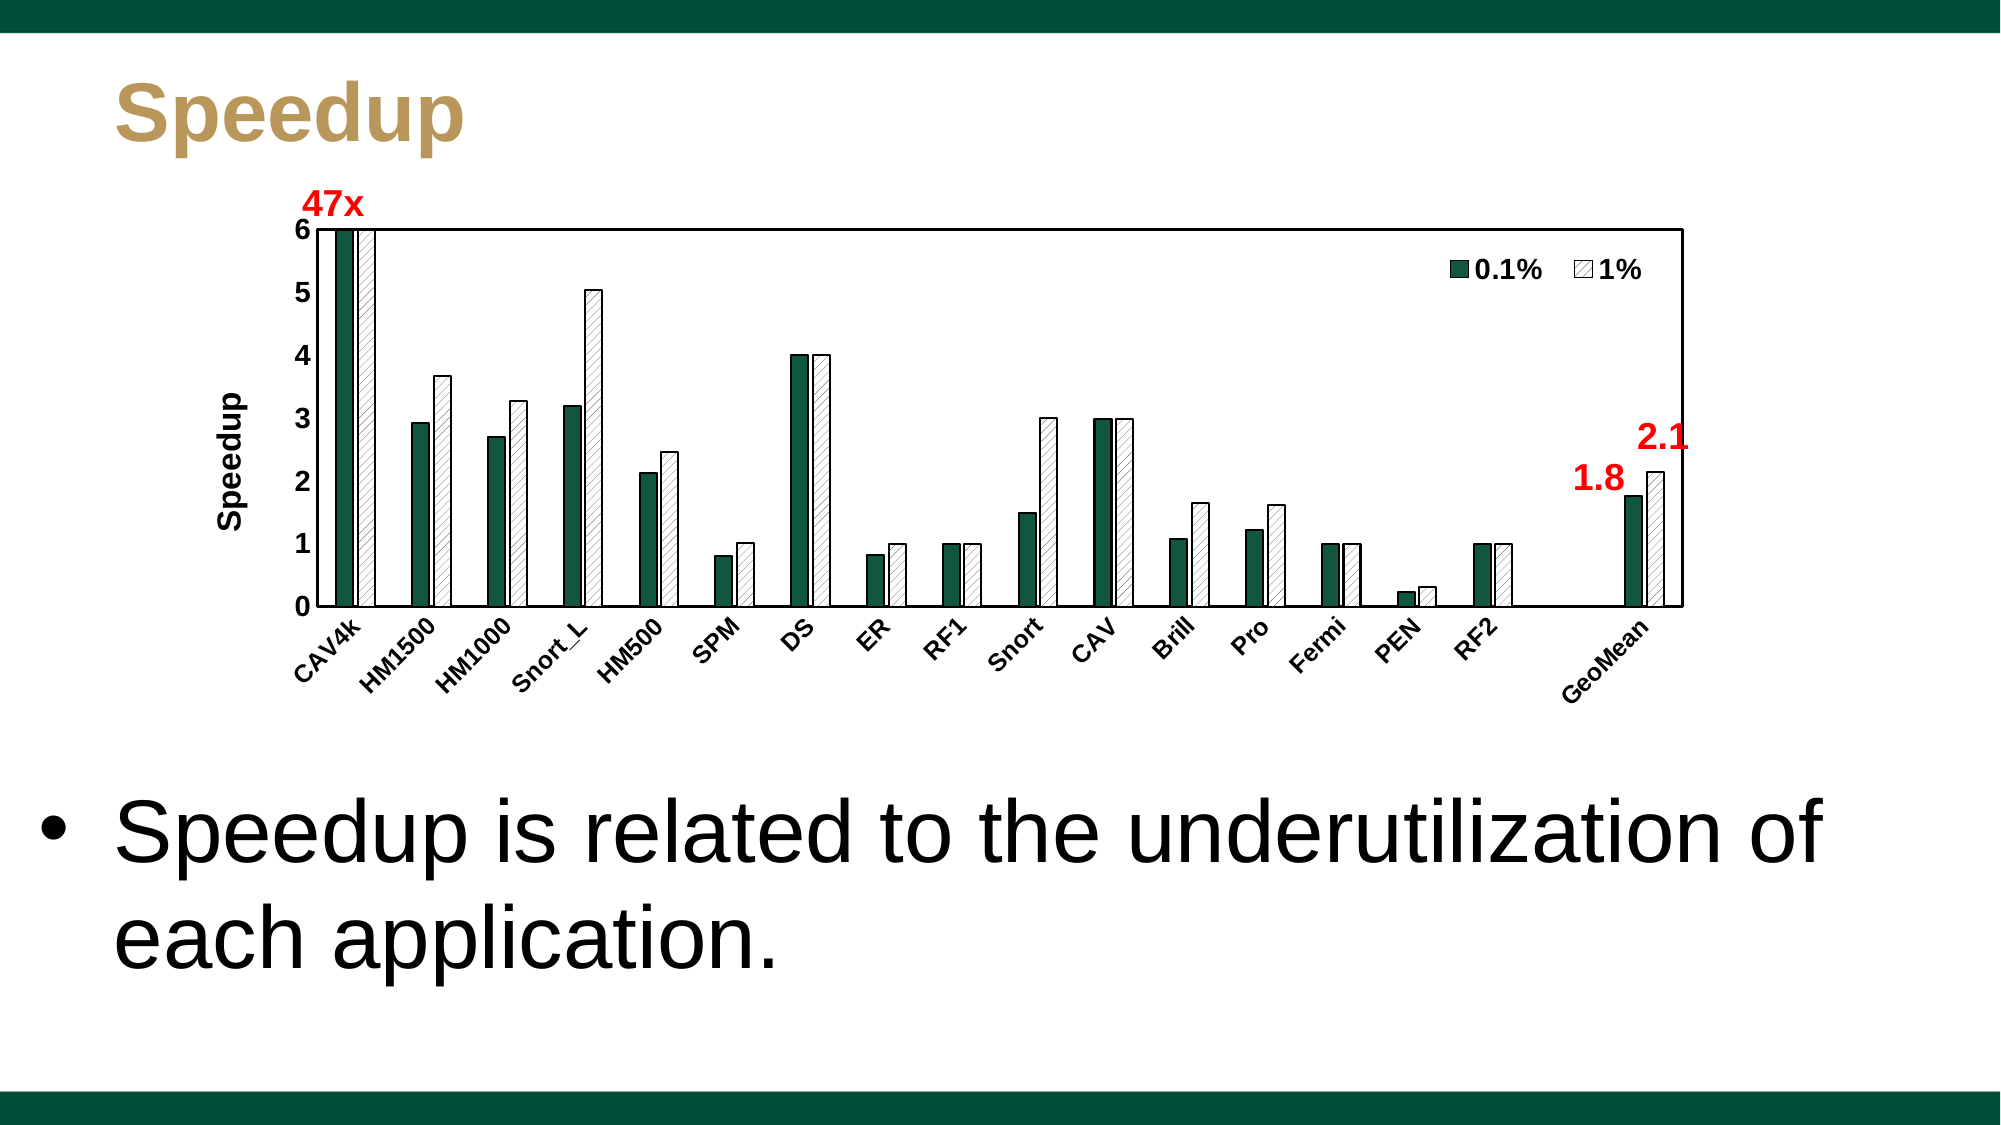

# Speedup
47x

### Chart

| Category | 0.1% | 1% |
|---|---|---|
| CAV4k | 47.0 | 47.0 |
|  HM1500 | 2.92432842354673 | 3.67333217732621 |
|  HM1000 | 2.69128220295856 | 3.27222426965772 |
|  Snort_L | 3.19384029723146 | 5.04186701863538 |
|  HM500 | 2.12090349632012 | 2.46453926309778 |
| SPM | 0.809882795498805 | 1.00422295414381 |
|  DS | 3.999846470539499 | 4.0 |
|  ER | 0.820212691921484 | 1.0 |
|  RF1 | 1.0 | 1.0 |
|  Snort | 1.48370250216185 | 2.999275932375919 |
|  CAV | 2.99011450024313 | 2.990108479524796 |
| Brill | 1.08026947813163 | 1.6515621024886 |
|  Pro | 1.213959057697999 | 1.60768179592671 |
|  Fermi | 1.0 | 1.0 |
|  PEN | 0.228725839966767 | 0.305550321591713 |
|  RF2 | 1.0 | 1.0 |
|  | None | None |
| GeoMean | 1.76486792206271 | 2.14786122998043 |
2.1
1.8
Speedup is related to the underutilization of each application.